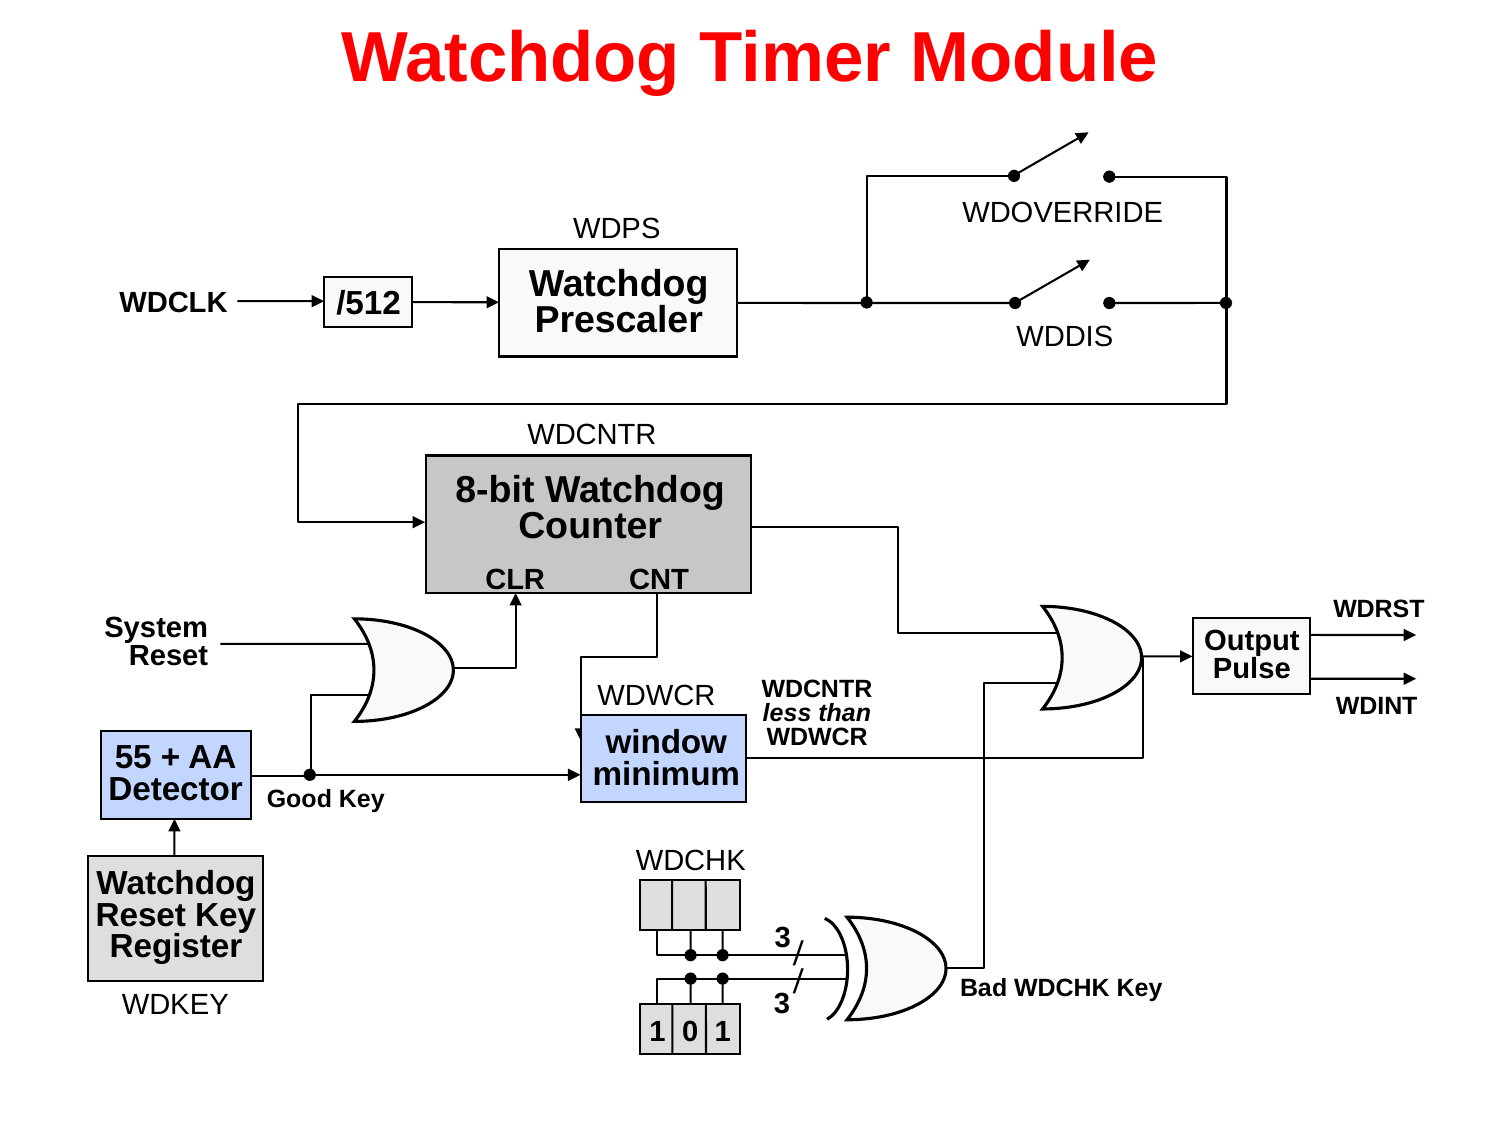

# Watchdog Timer Module

WDOVERRIDE
WDPS

Watchdog
Prescaler
WDCLK

/512

WDDIS
WDCNTR

8-bit Watchdog
Counter

CLR
CNT
WDRST

System
Reset

Output
Pulse

WDCNTR less than WDWCR
WDWCR

WDINT

window minimum

55 + AA
Detector
Good Key

WDCHK

Watchdog
Reset Key
Register

3

/

/
Bad WDCHK Key

3
WDKEY

1  0  1